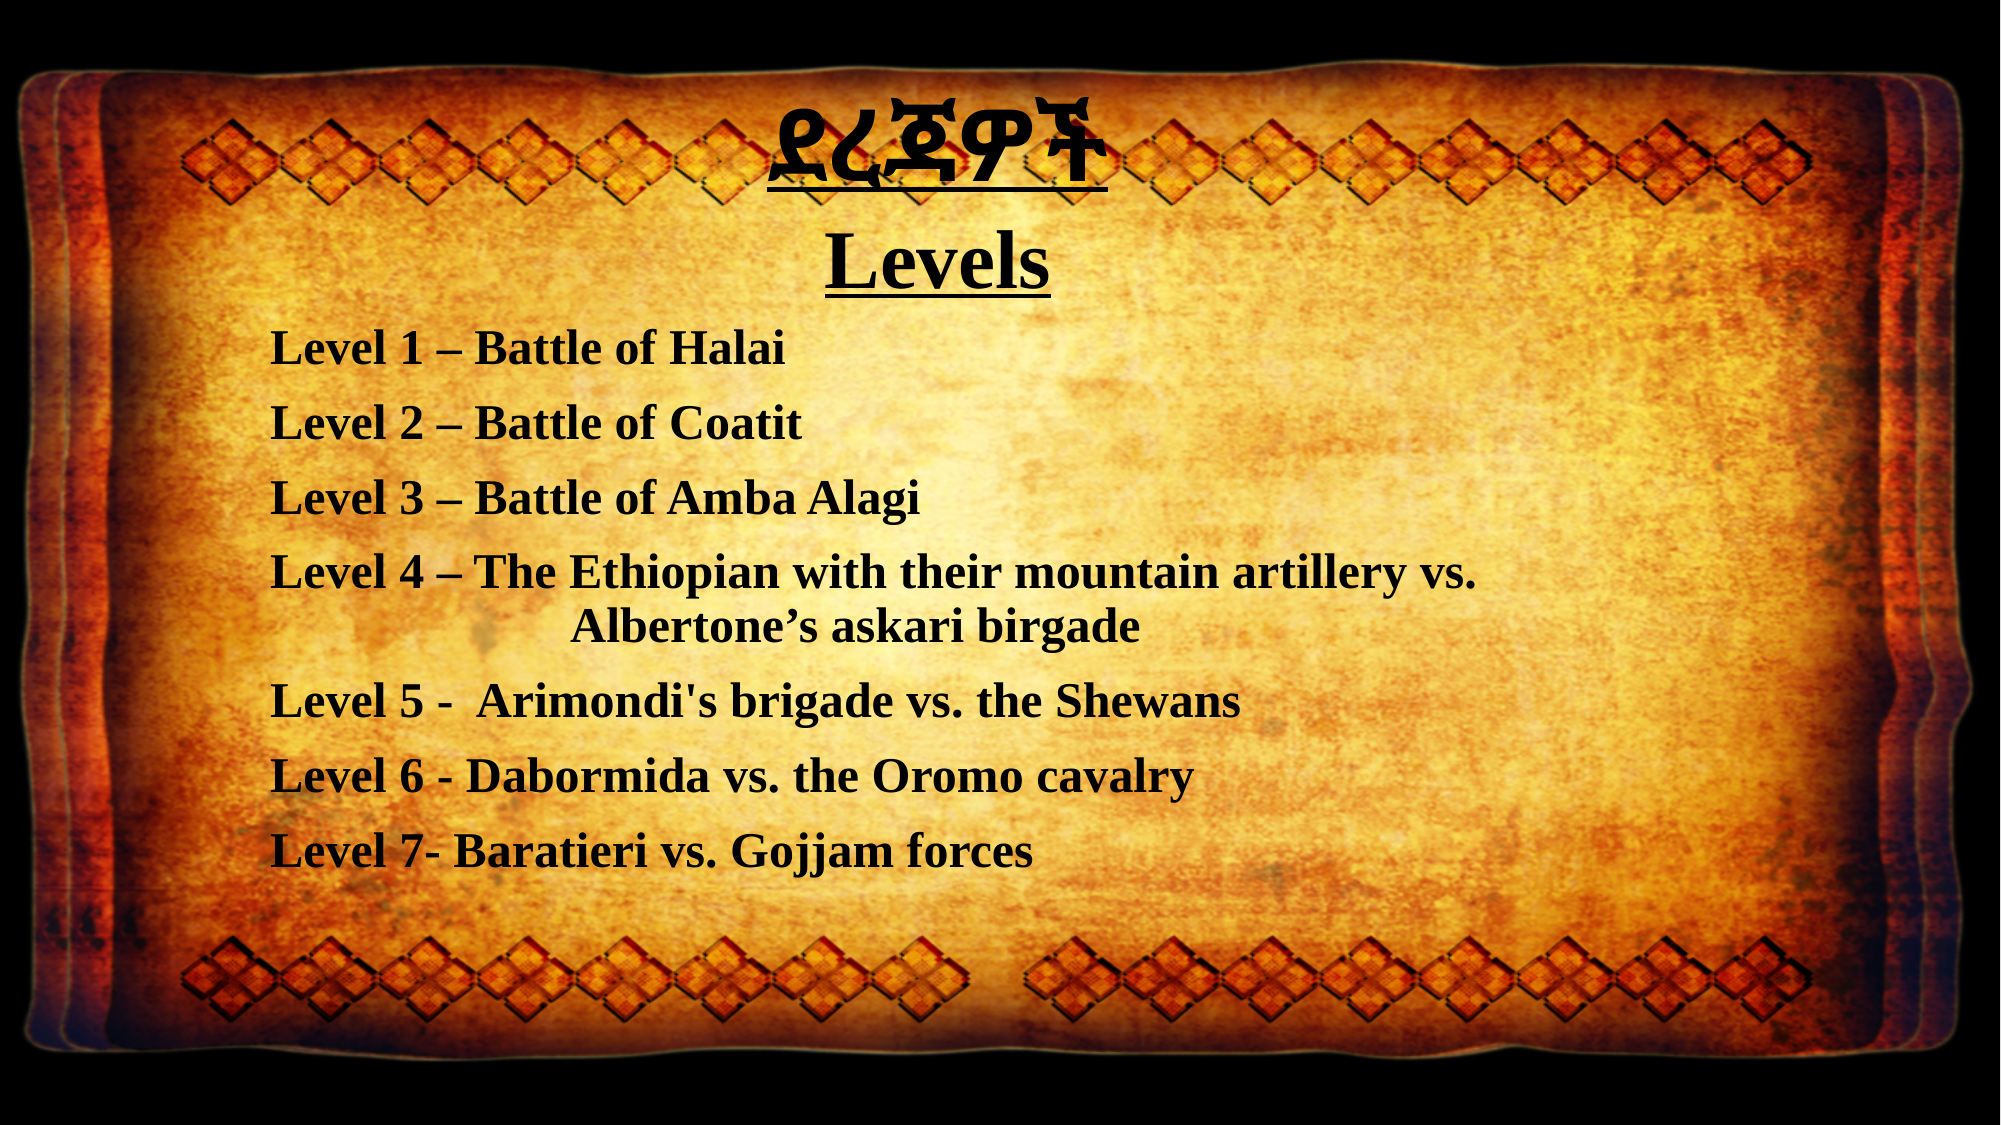

ደረጃዎች
Levels
Level 1 – Battle of Halai
Level 2 – Battle of Coatit
Level 3 – Battle of Amba Alagi
Level 4 – The Ethiopian with their mountain artillery vs.     		Albertone’s askari birgade
Level 5 -  Arimondi's brigade vs. the Shewans
Level 6 - Dabormida vs. the Oromo cavalry
Level 7- Baratieri vs. Gojjam forces